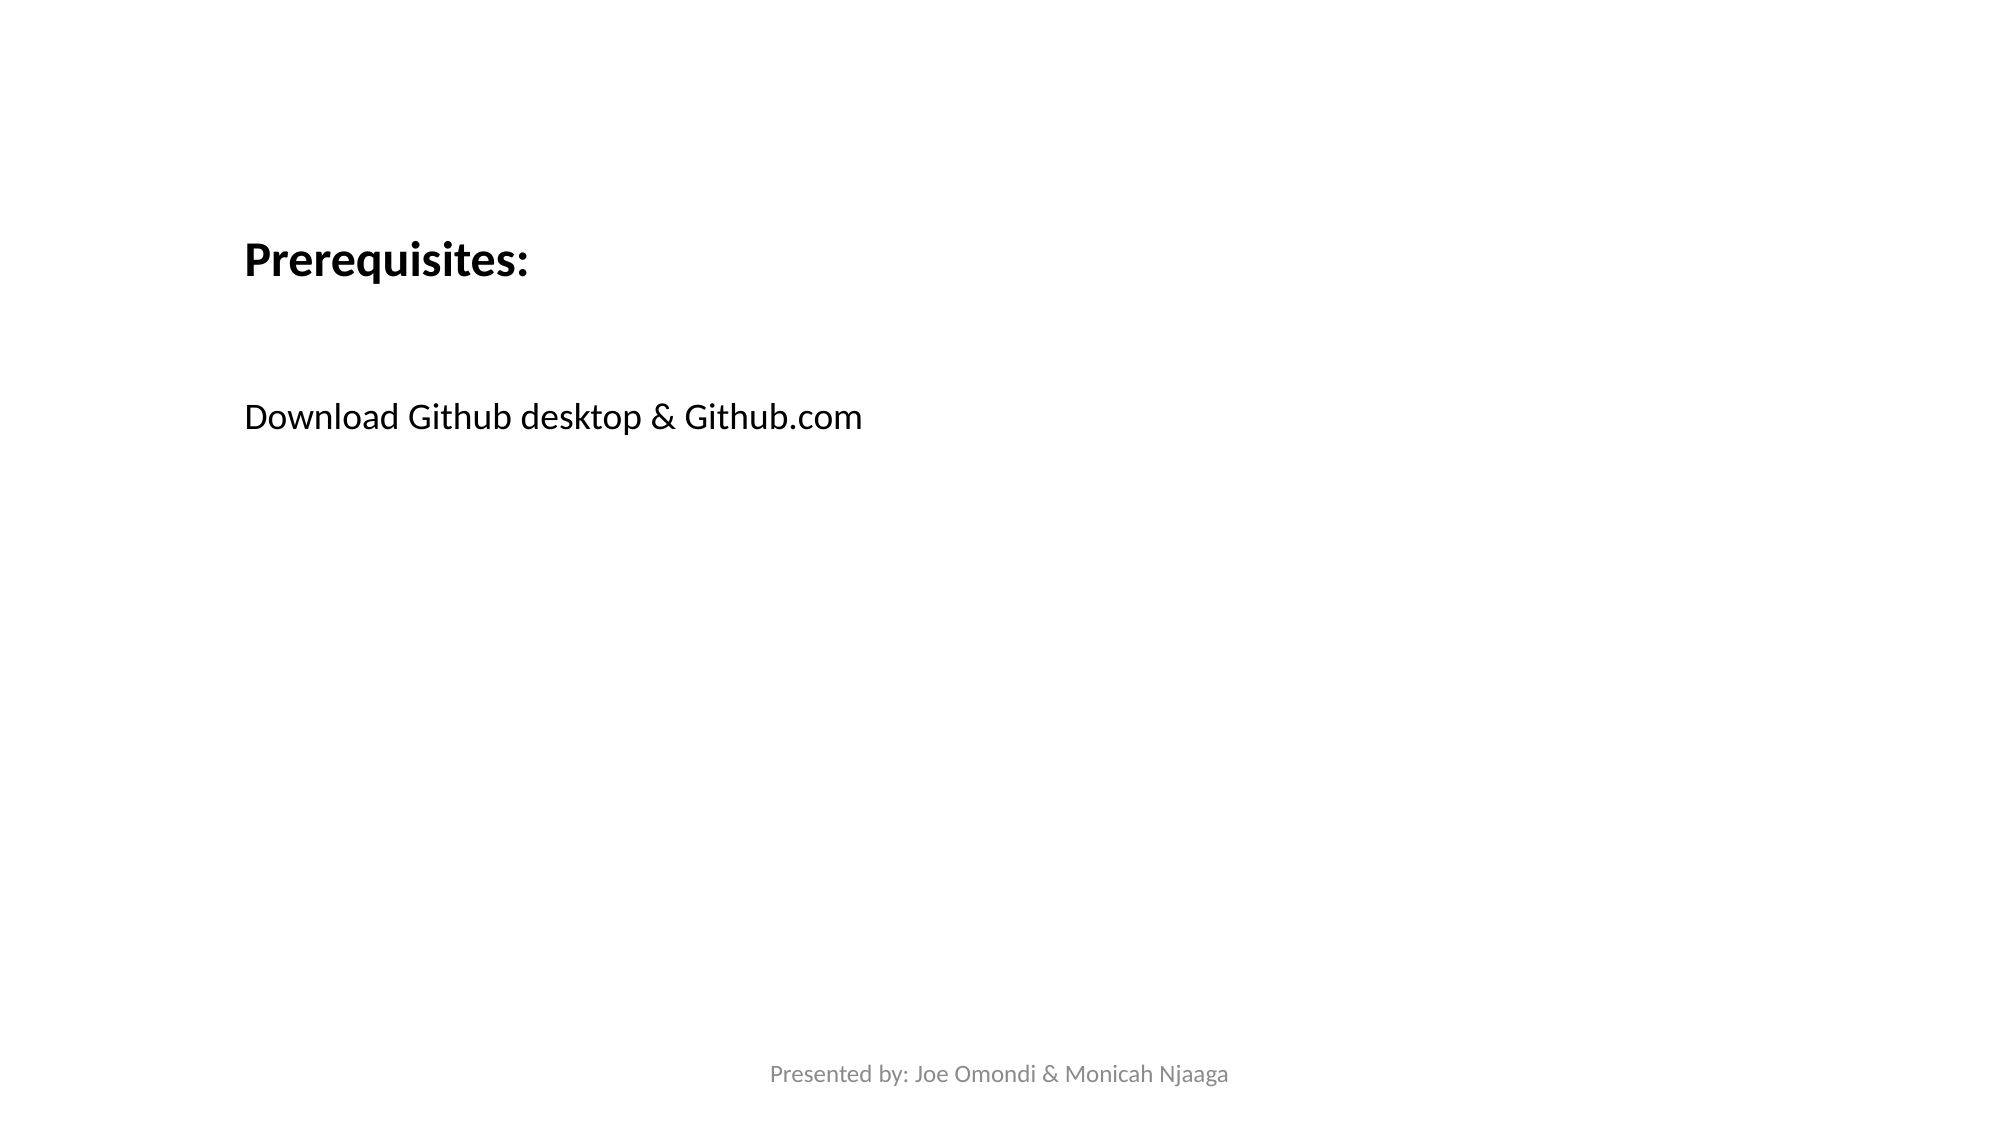

Prerequisites:

Download Github desktop & Github.com

Presented by: Joe Omondi & Monicah Njaaga